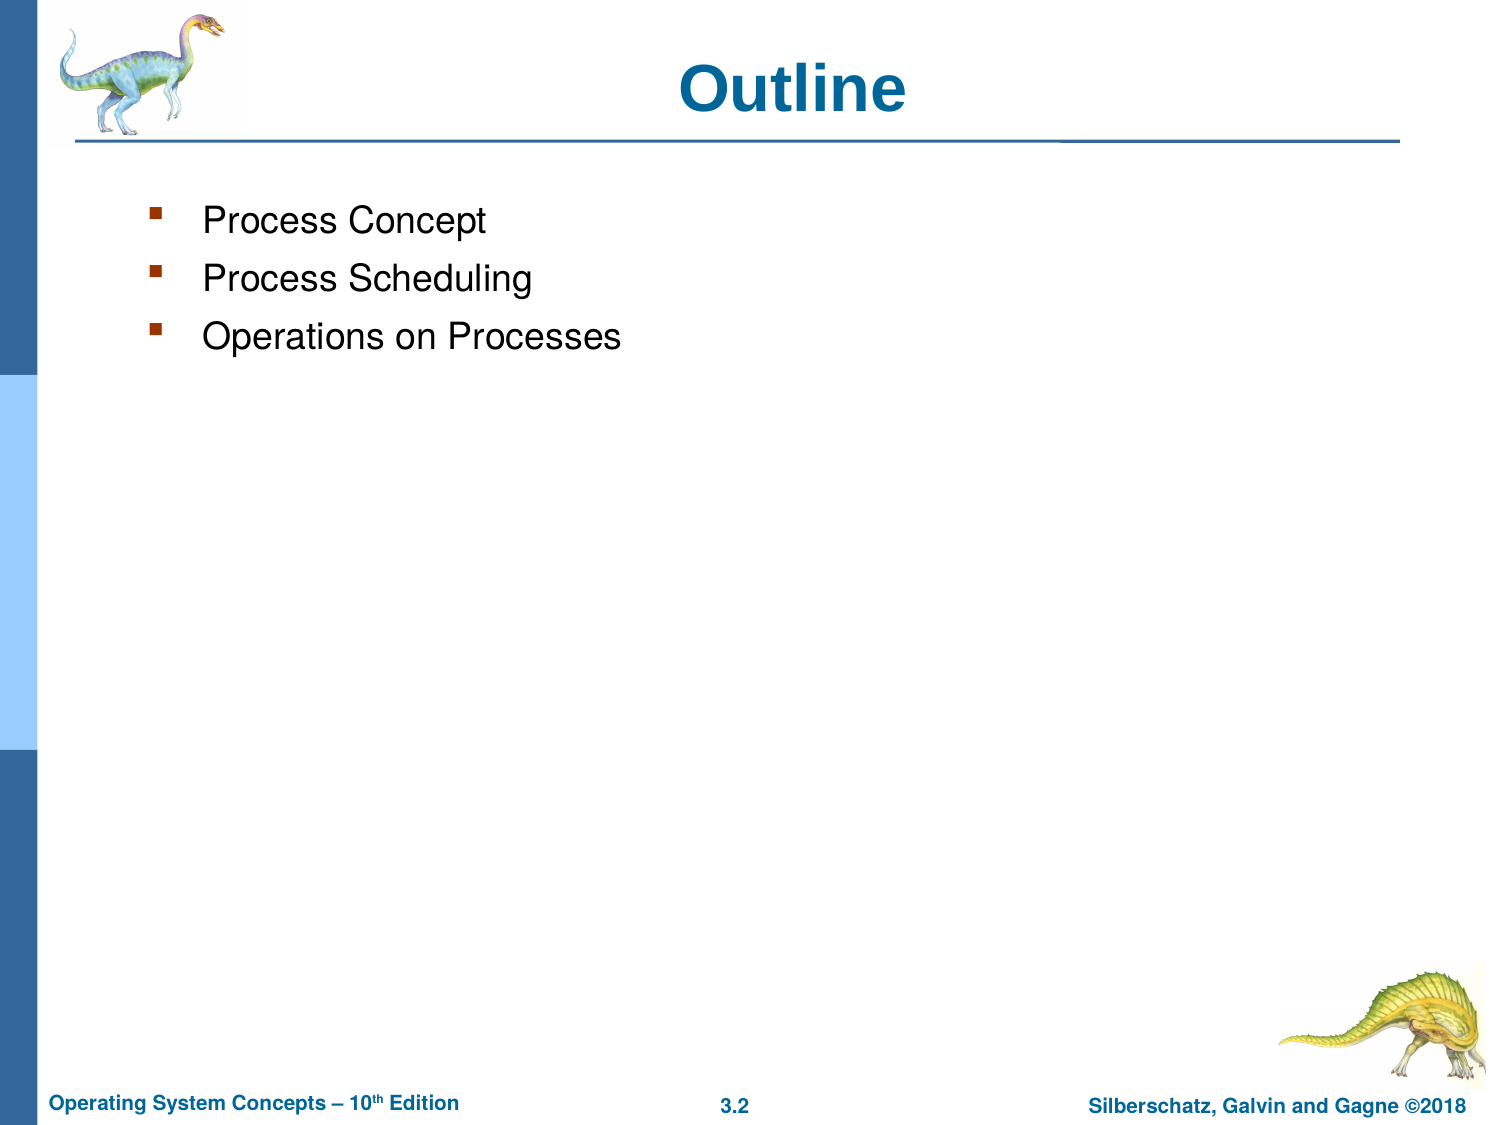

# Outline
Process Concept
Process Scheduling
Operations on Processes